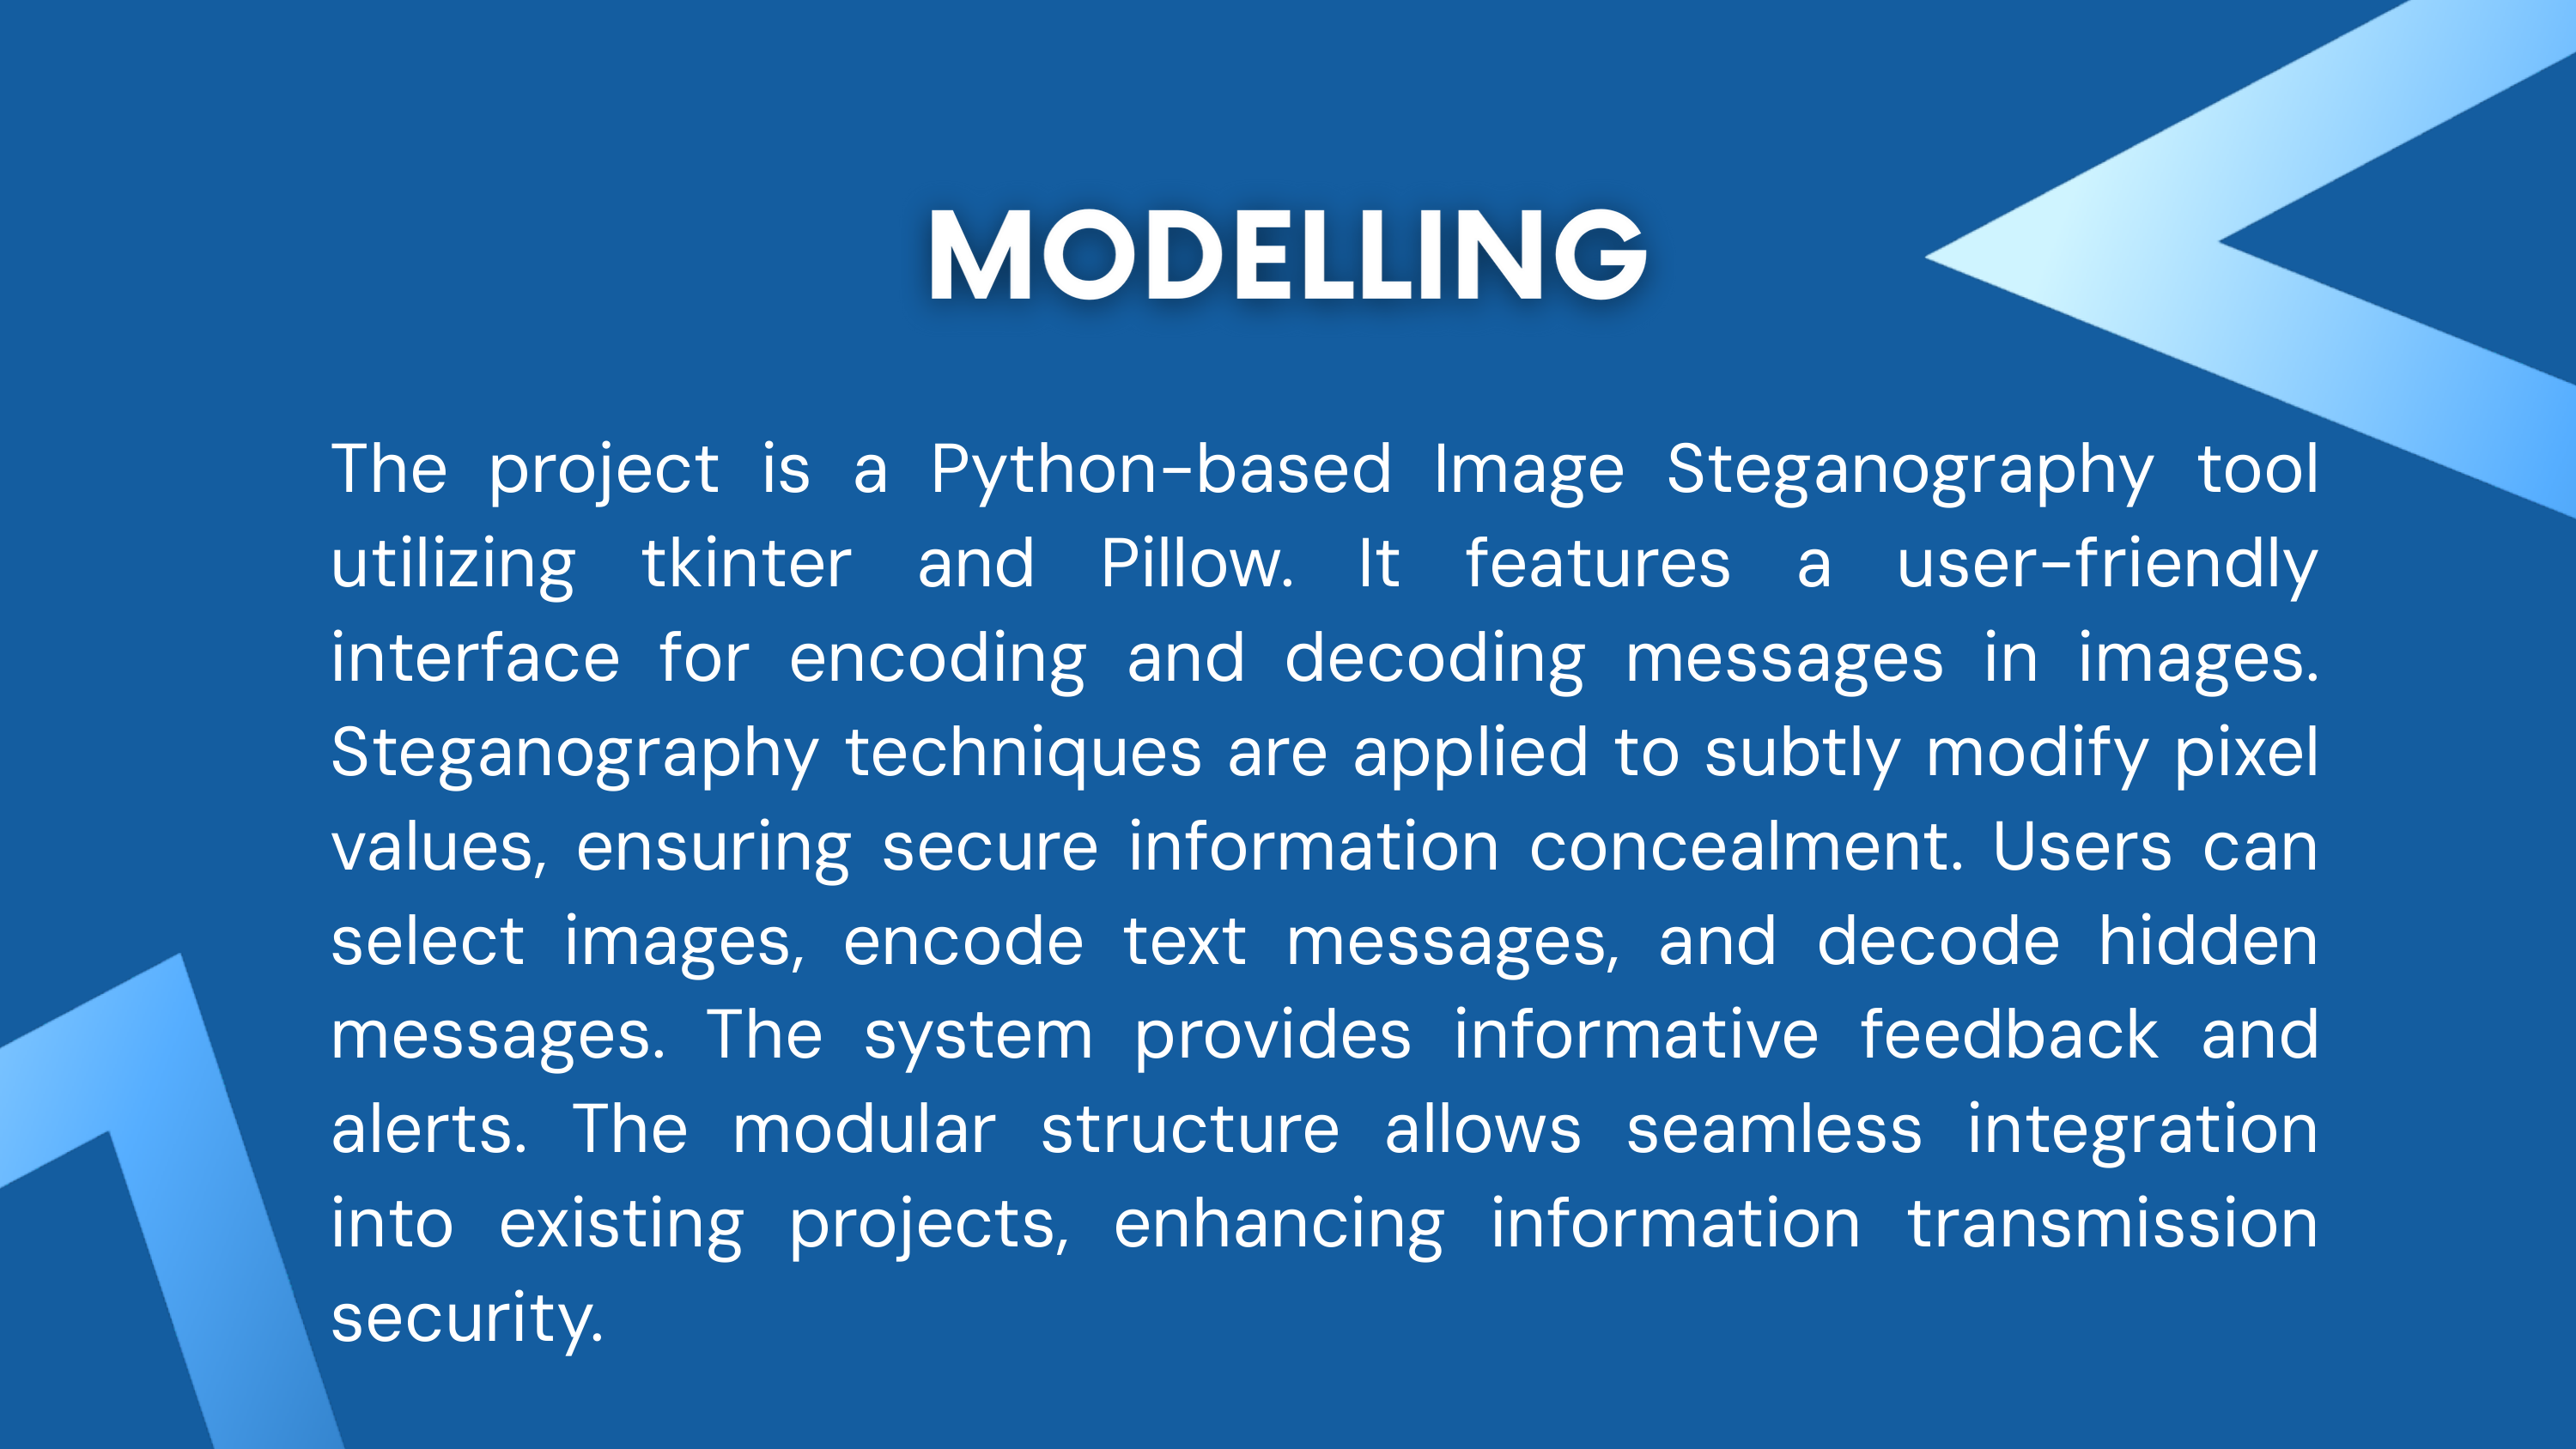

The project is a Python-based Image Steganography tool utilizing tkinter and Pillow. It features a user-friendly interface for encoding and decoding messages in images. Steganography techniques are applied to subtly modify pixel values, ensuring secure information concealment. Users can select images, encode text messages, and decode hidden messages. The system provides informative feedback and alerts. The modular structure allows seamless integration into existing projects, enhancing information transmission security.